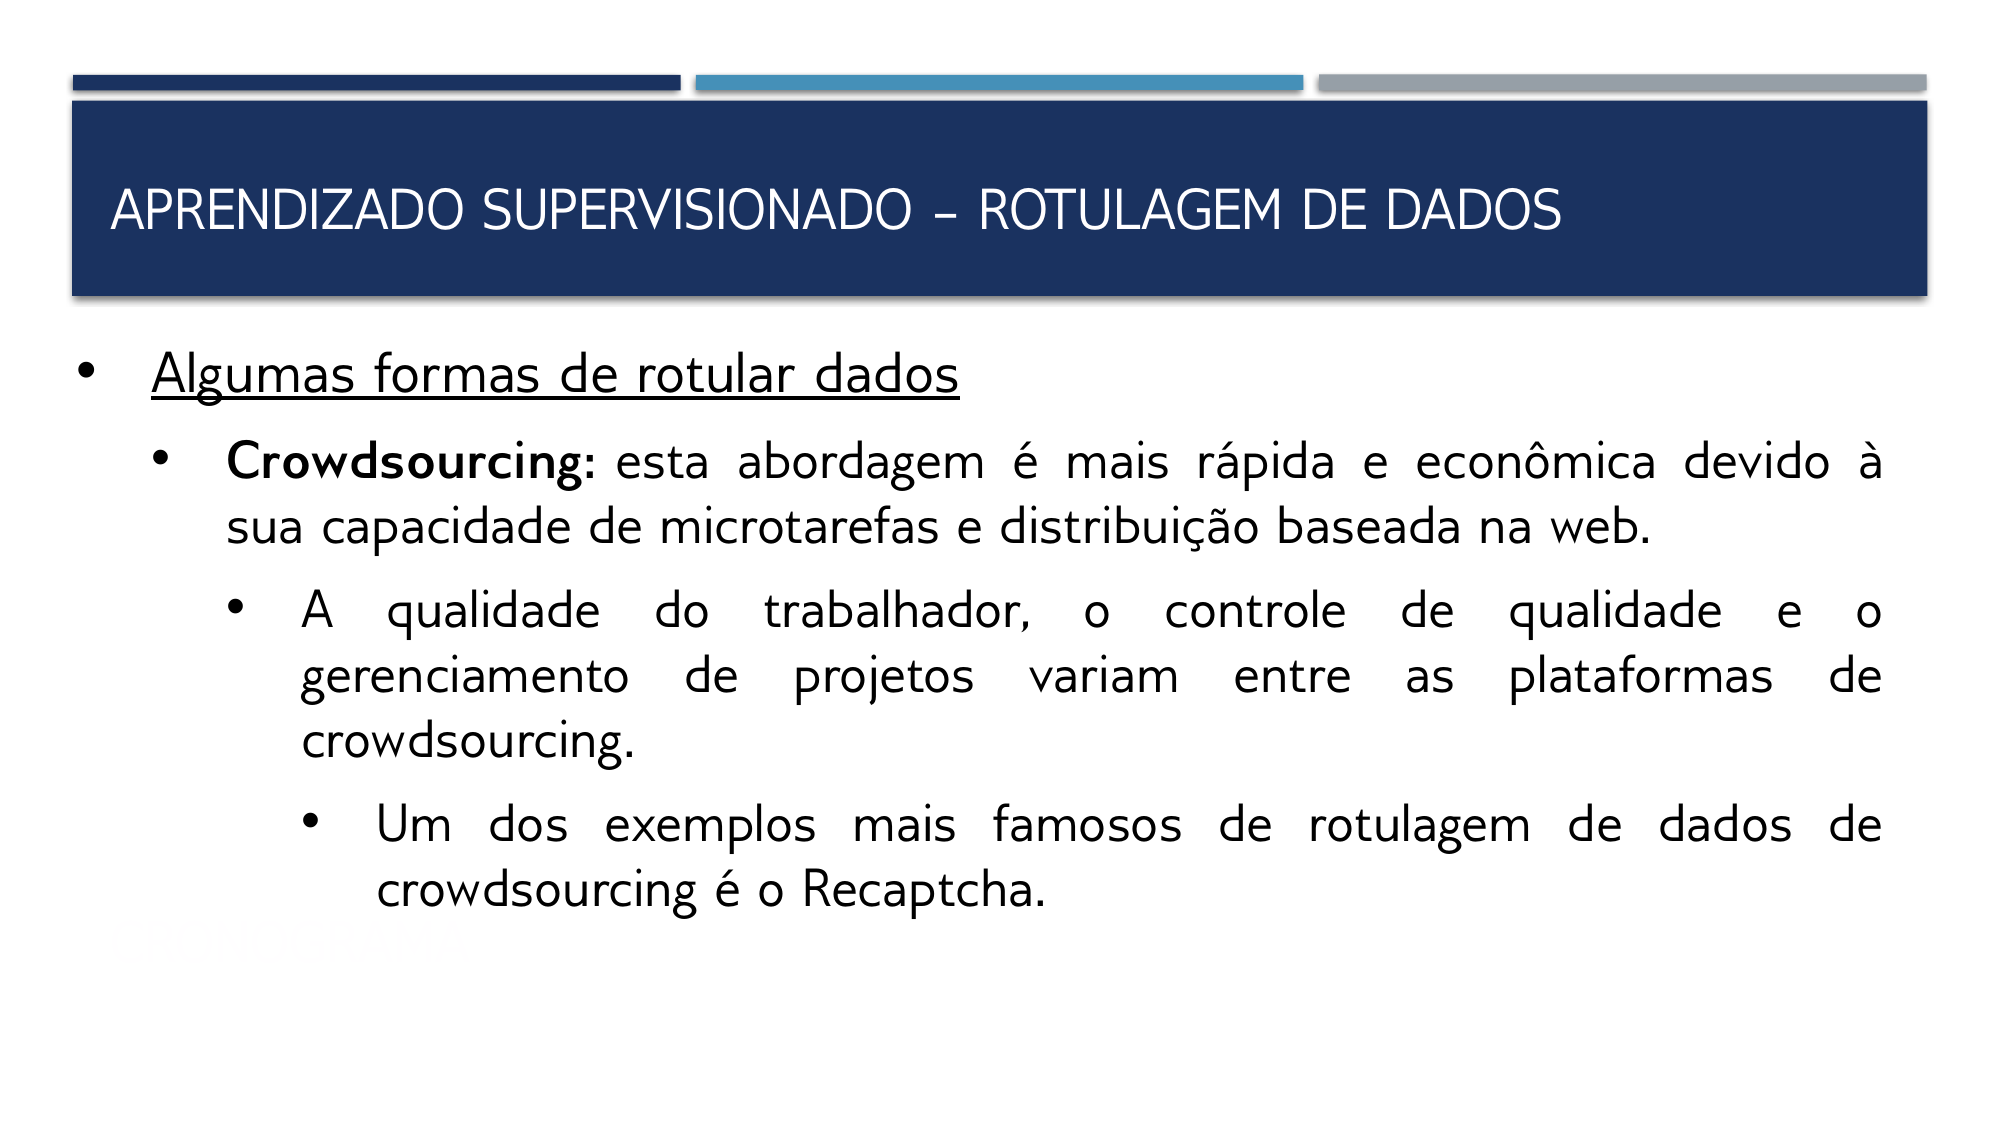

APRENDIZADO SUPERVISIONADO – rotulagem de dados
Algumas formas de rotular dados
Crowdsourcing: esta abordagem é mais rápida e econômica devido à sua capacidade de microtarefas e distribuição baseada na web.
A qualidade do trabalhador, o controle de qualidade e o gerenciamento de projetos variam entre as plataformas de crowdsourcing.
Um dos exemplos mais famosos de rotulagem de dados de crowdsourcing é o Recaptcha.

# cronograma